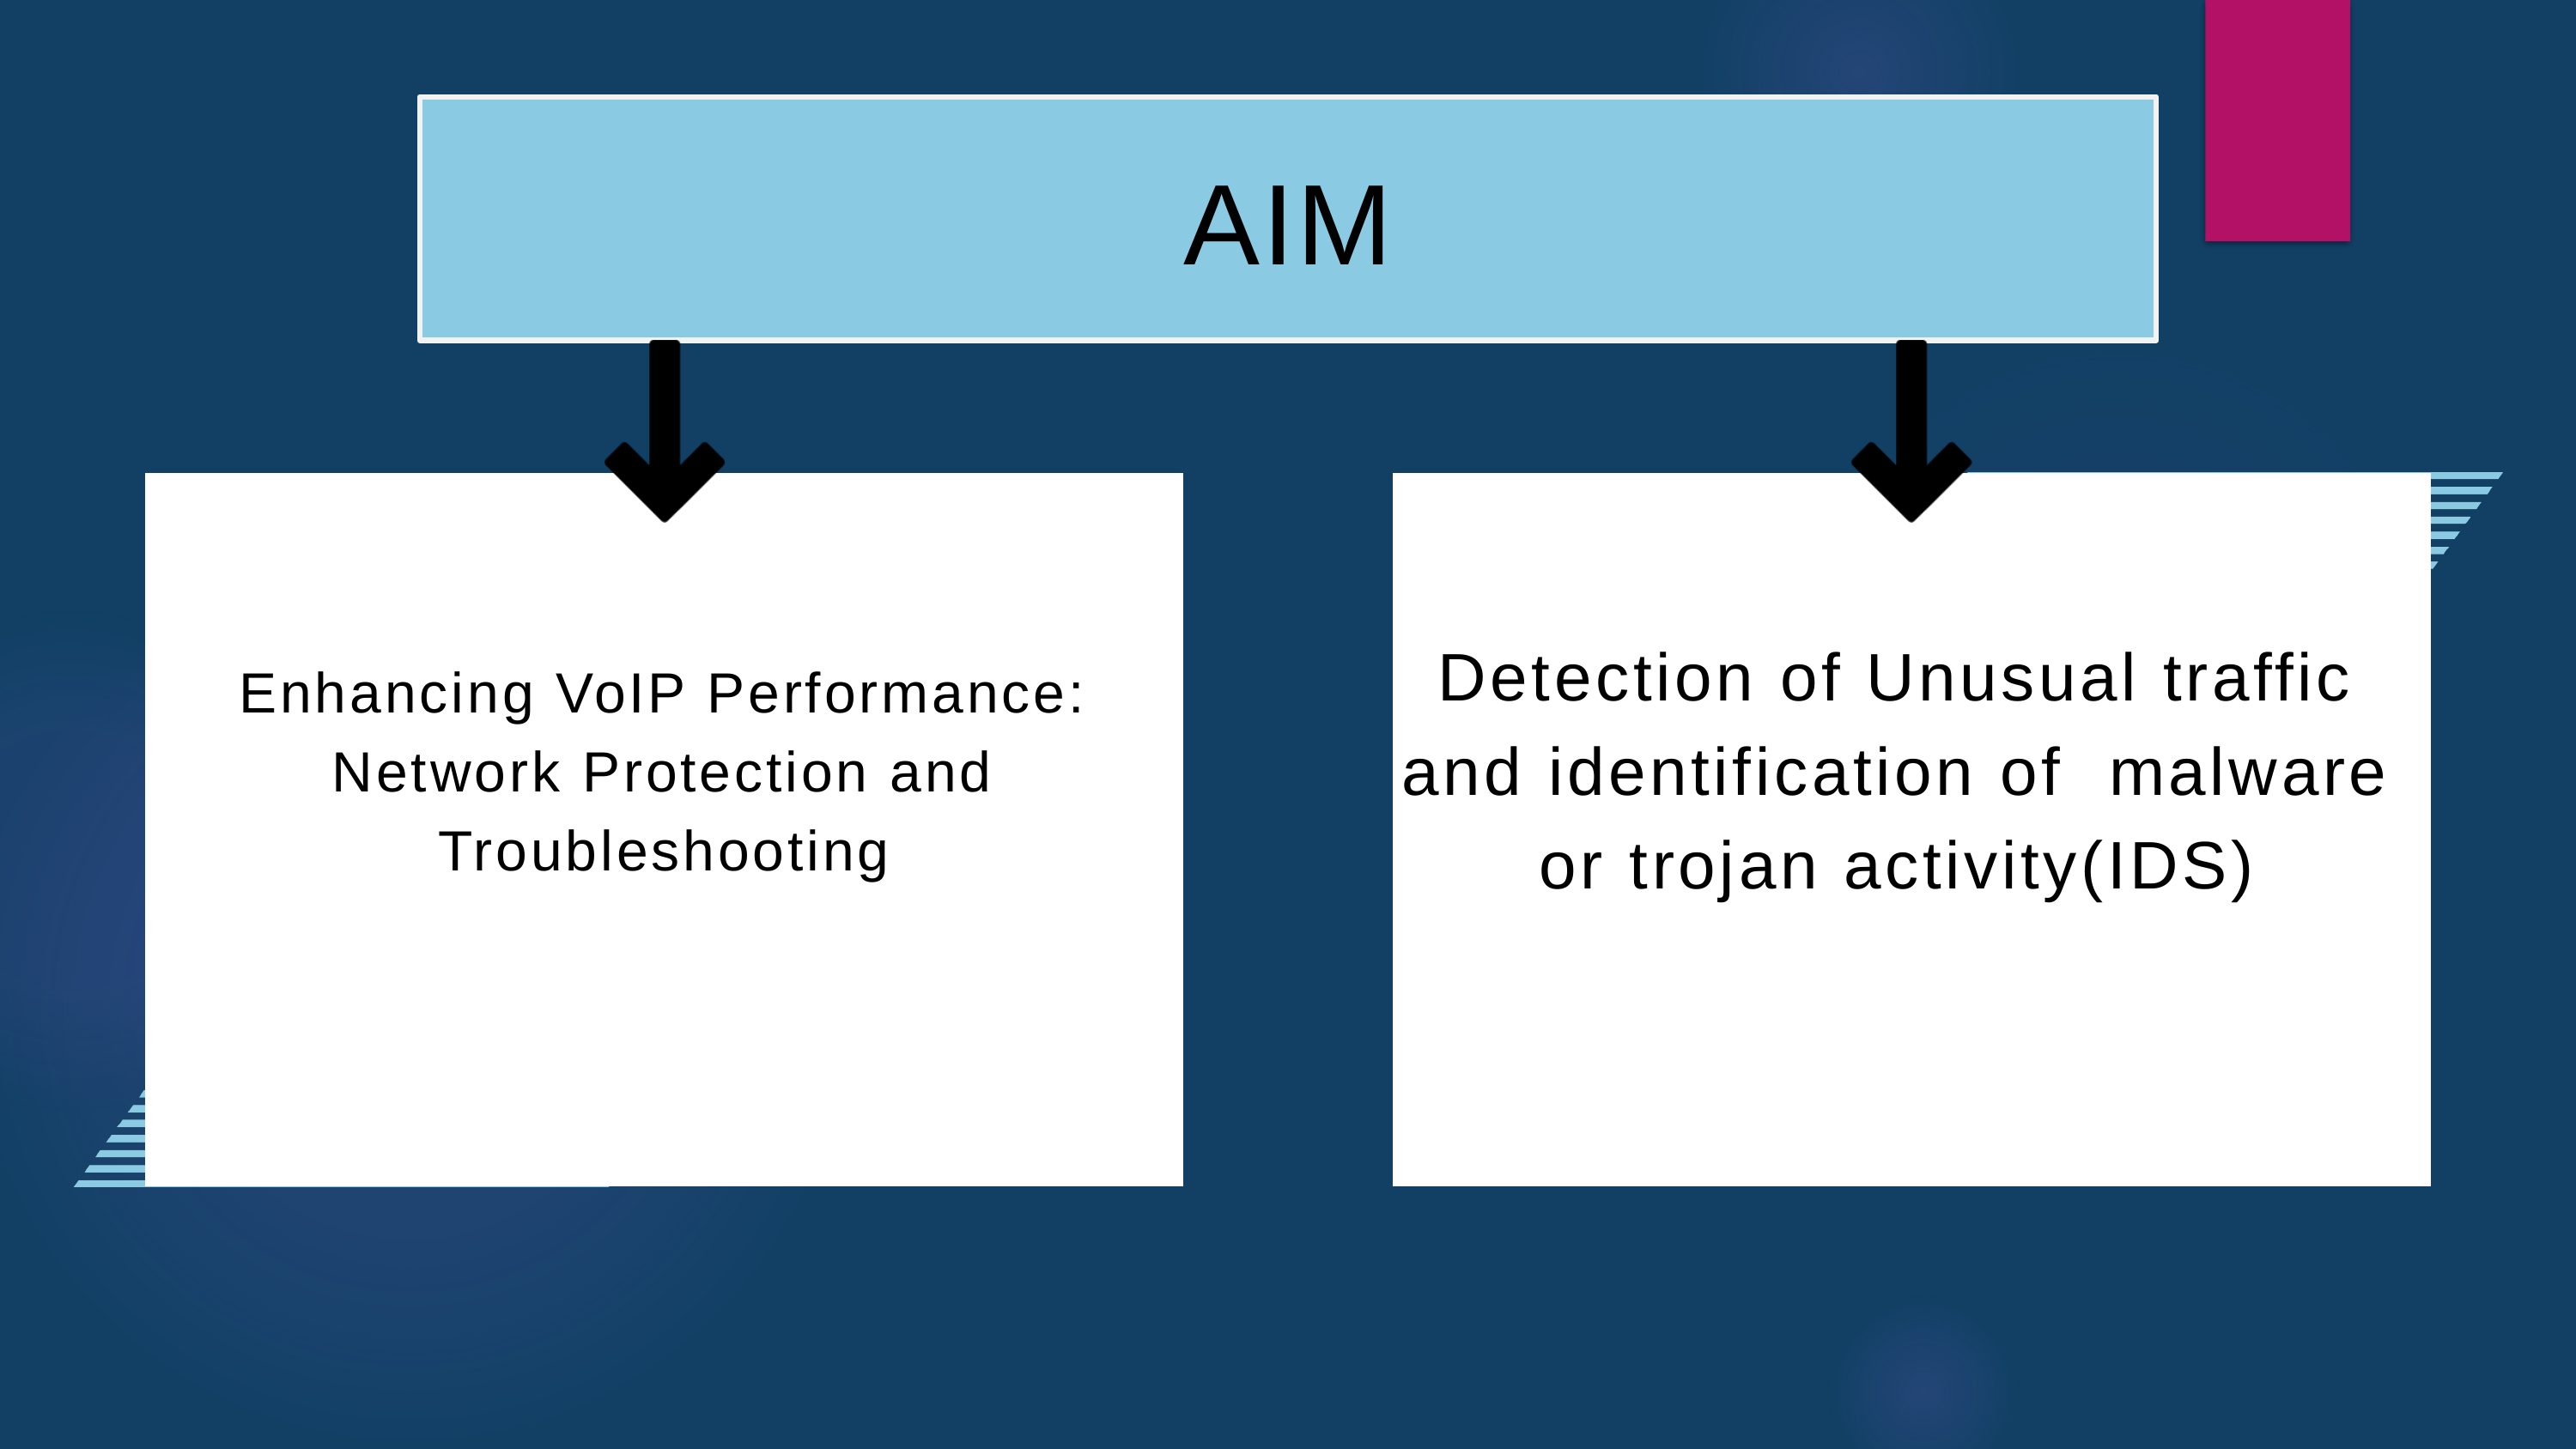

AIM

Detection of Unusual traffic and identification of  malware or trojan activity(IDS)
Enhancing VoIP Performance: Network Protection and Troubleshooting